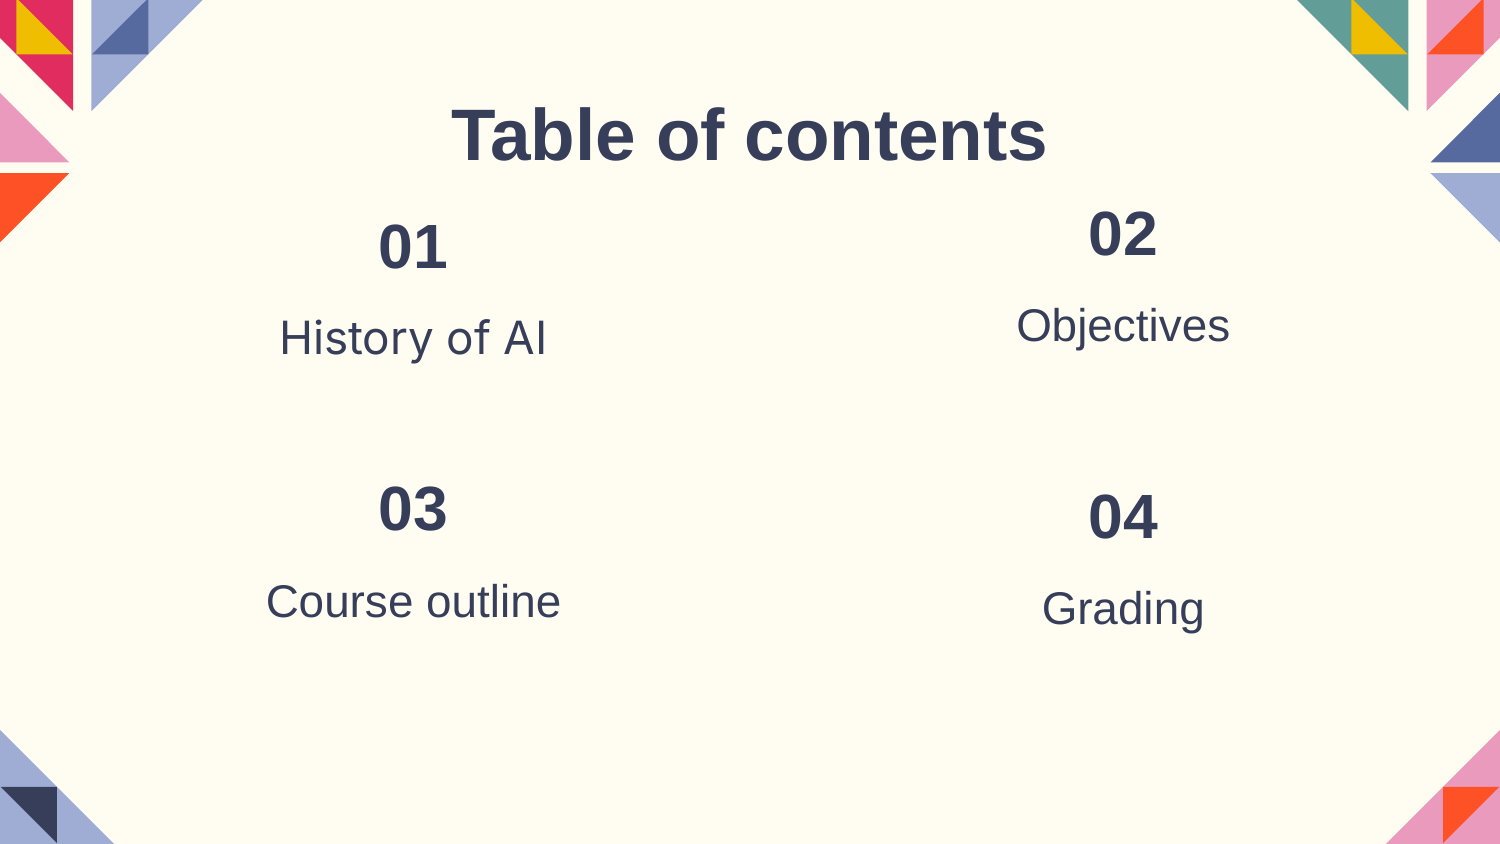

Table of contents
02
# 01
Objectives
History of AI
03
04
Course outline
Grading